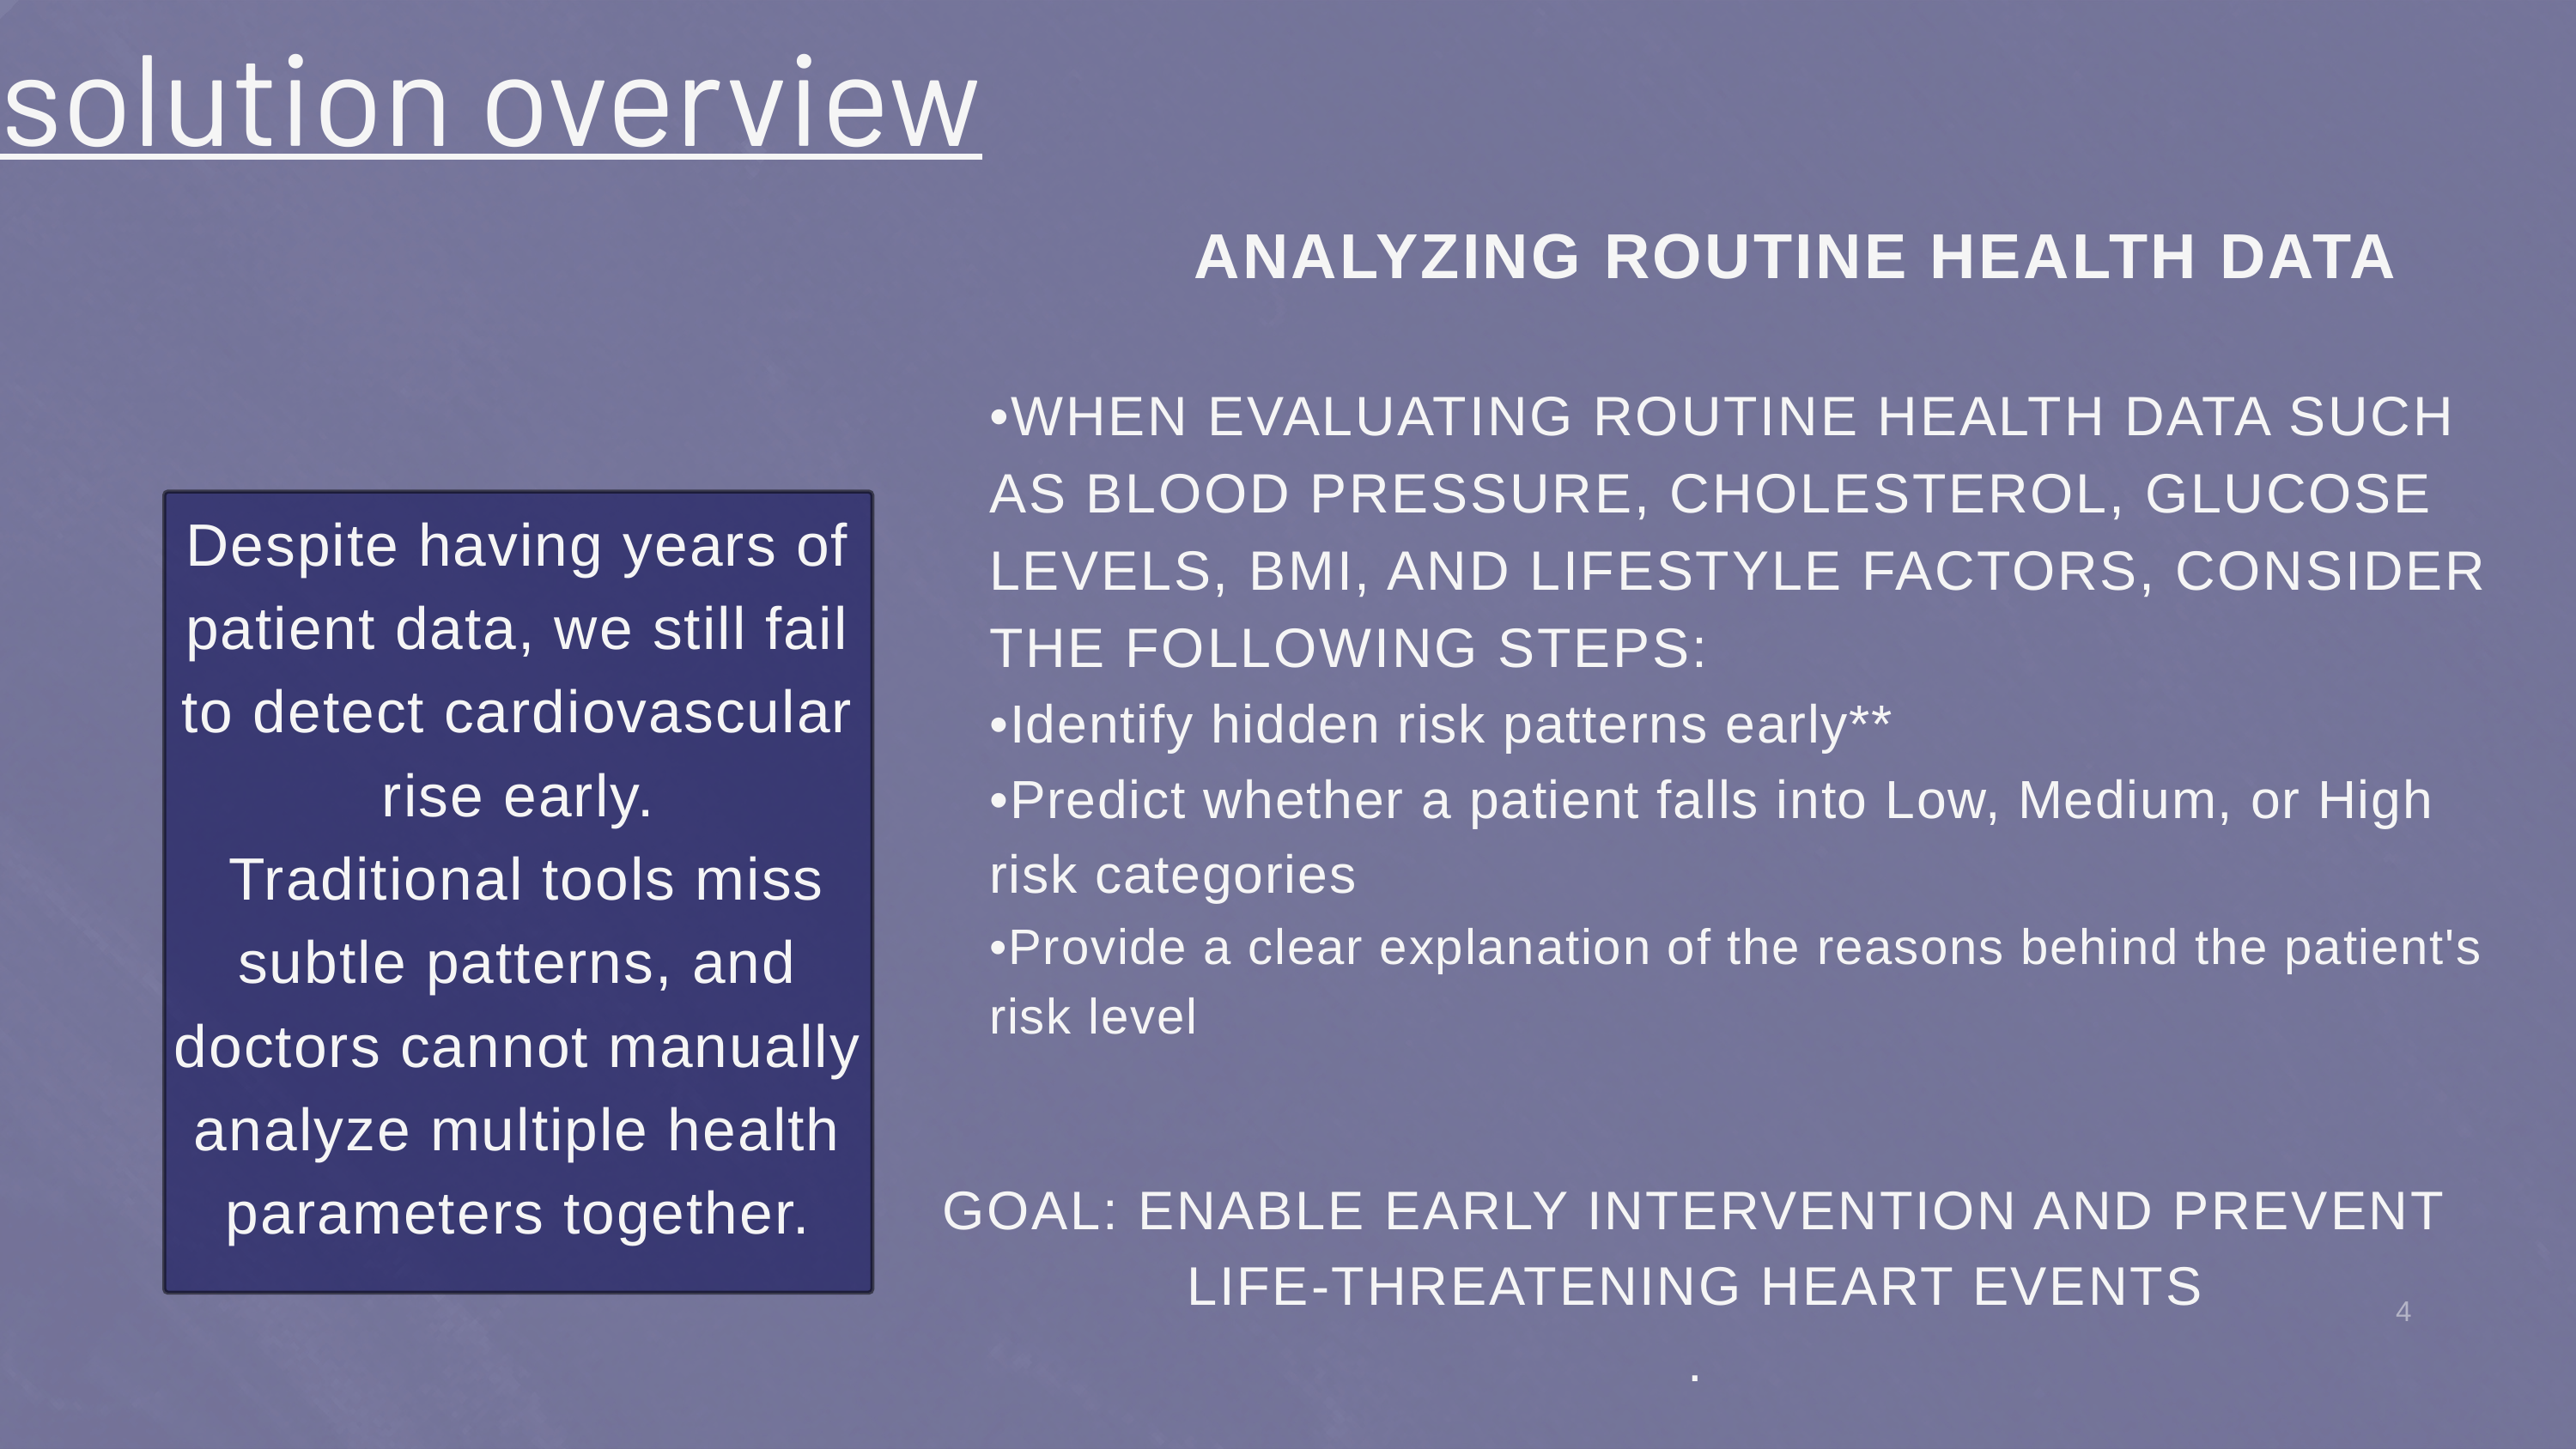

solution overview
          ANALYZING ROUTINE HEALTH DATA

•WHEN EVALUATING ROUTINE HEALTH DATA SUCH AS BLOOD PRESSURE, CHOLESTEROL, GLUCOSE LEVELS, BMI, AND LIFESTYLE FACTORS, CONSIDER THE FOLLOWING STEPS:
•Identify hidden risk patterns early**
•Predict whether a patient falls into Low, Medium, or High risk categories
•Provide a clear explanation of the reasons behind the patient's risk level

Despite having years of patient data, we still fail to detect cardiovascular rise early.
 Traditional tools miss subtle patterns, and doctors cannot manually analyze multiple health parameters together.
GOAL: ENABLE EARLY INTERVENTION AND PREVENT LIFE-THREATENING HEART EVENTS
.
4